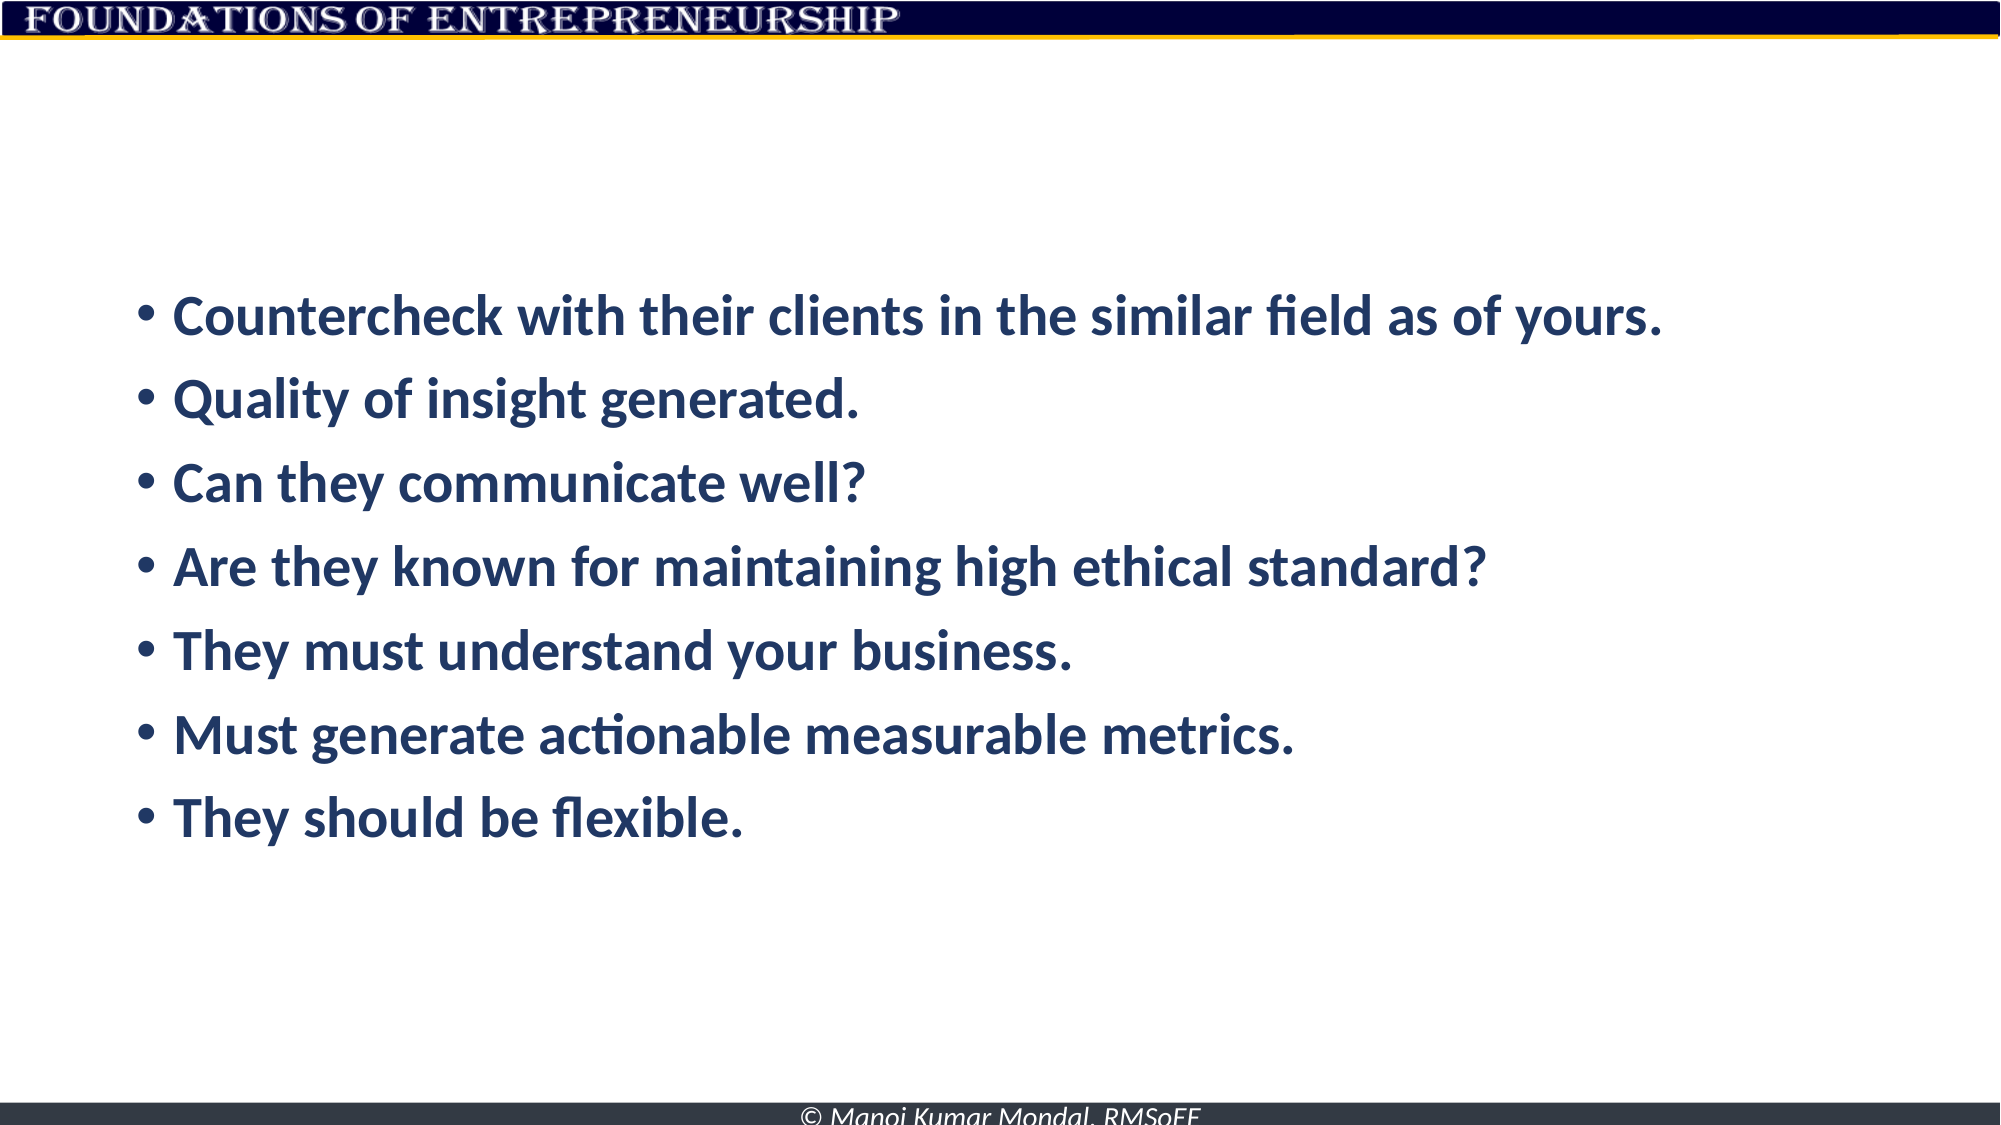

#
Countercheck with their clients in the similar field as of yours.
Quality of insight generated.
Can they communicate well?
Are they known for maintaining high ethical standard?
They must understand your business.
Must generate actionable measurable metrics.
They should be flexible.